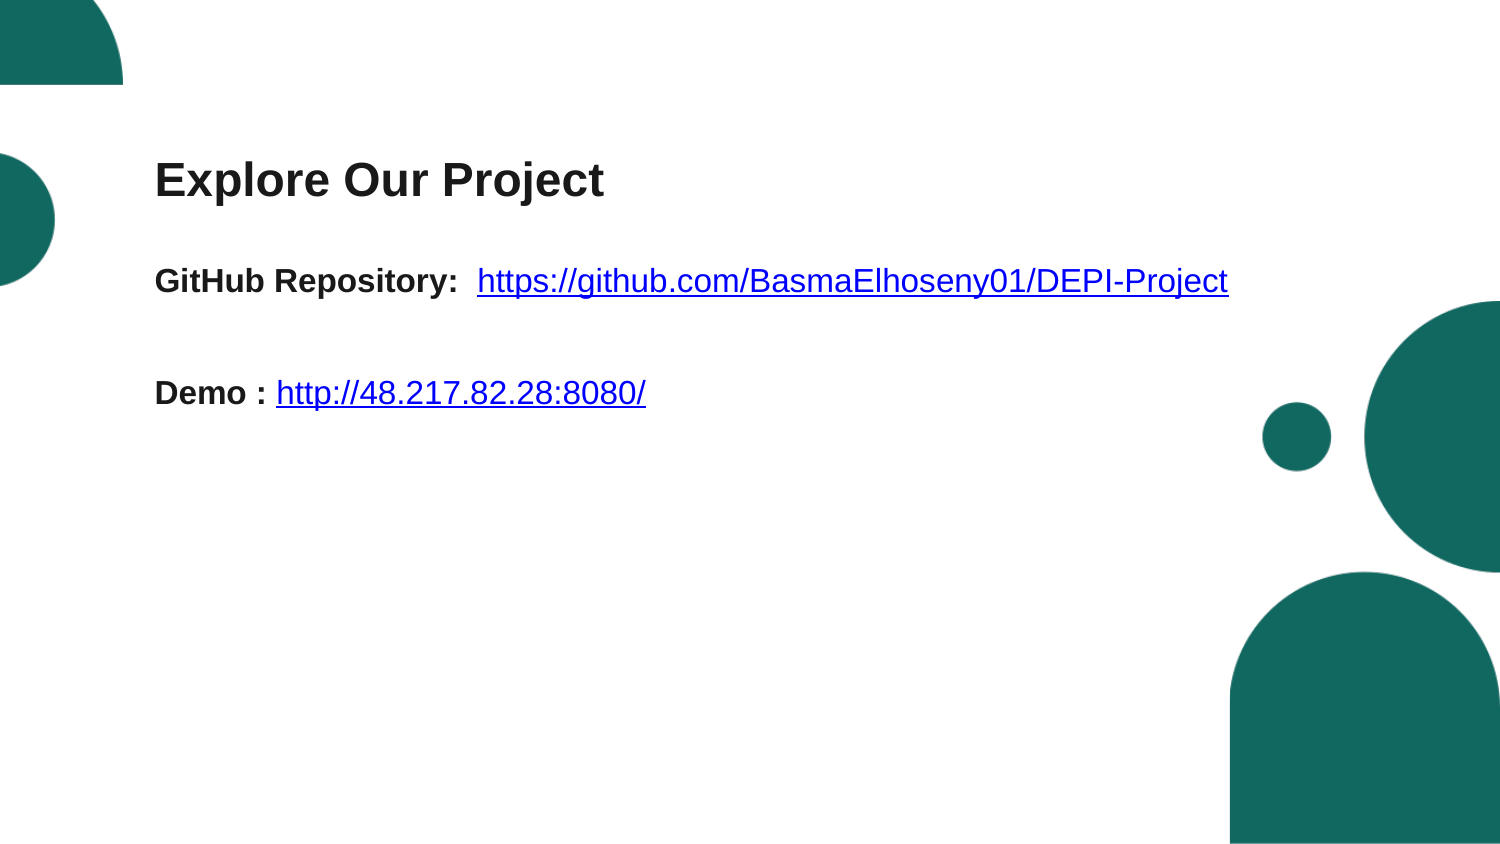

Explore Our Project
GitHub Repository:  https://github.com/BasmaElhoseny01/DEPI-Project

Demo : http://48.217.82.28:8080/